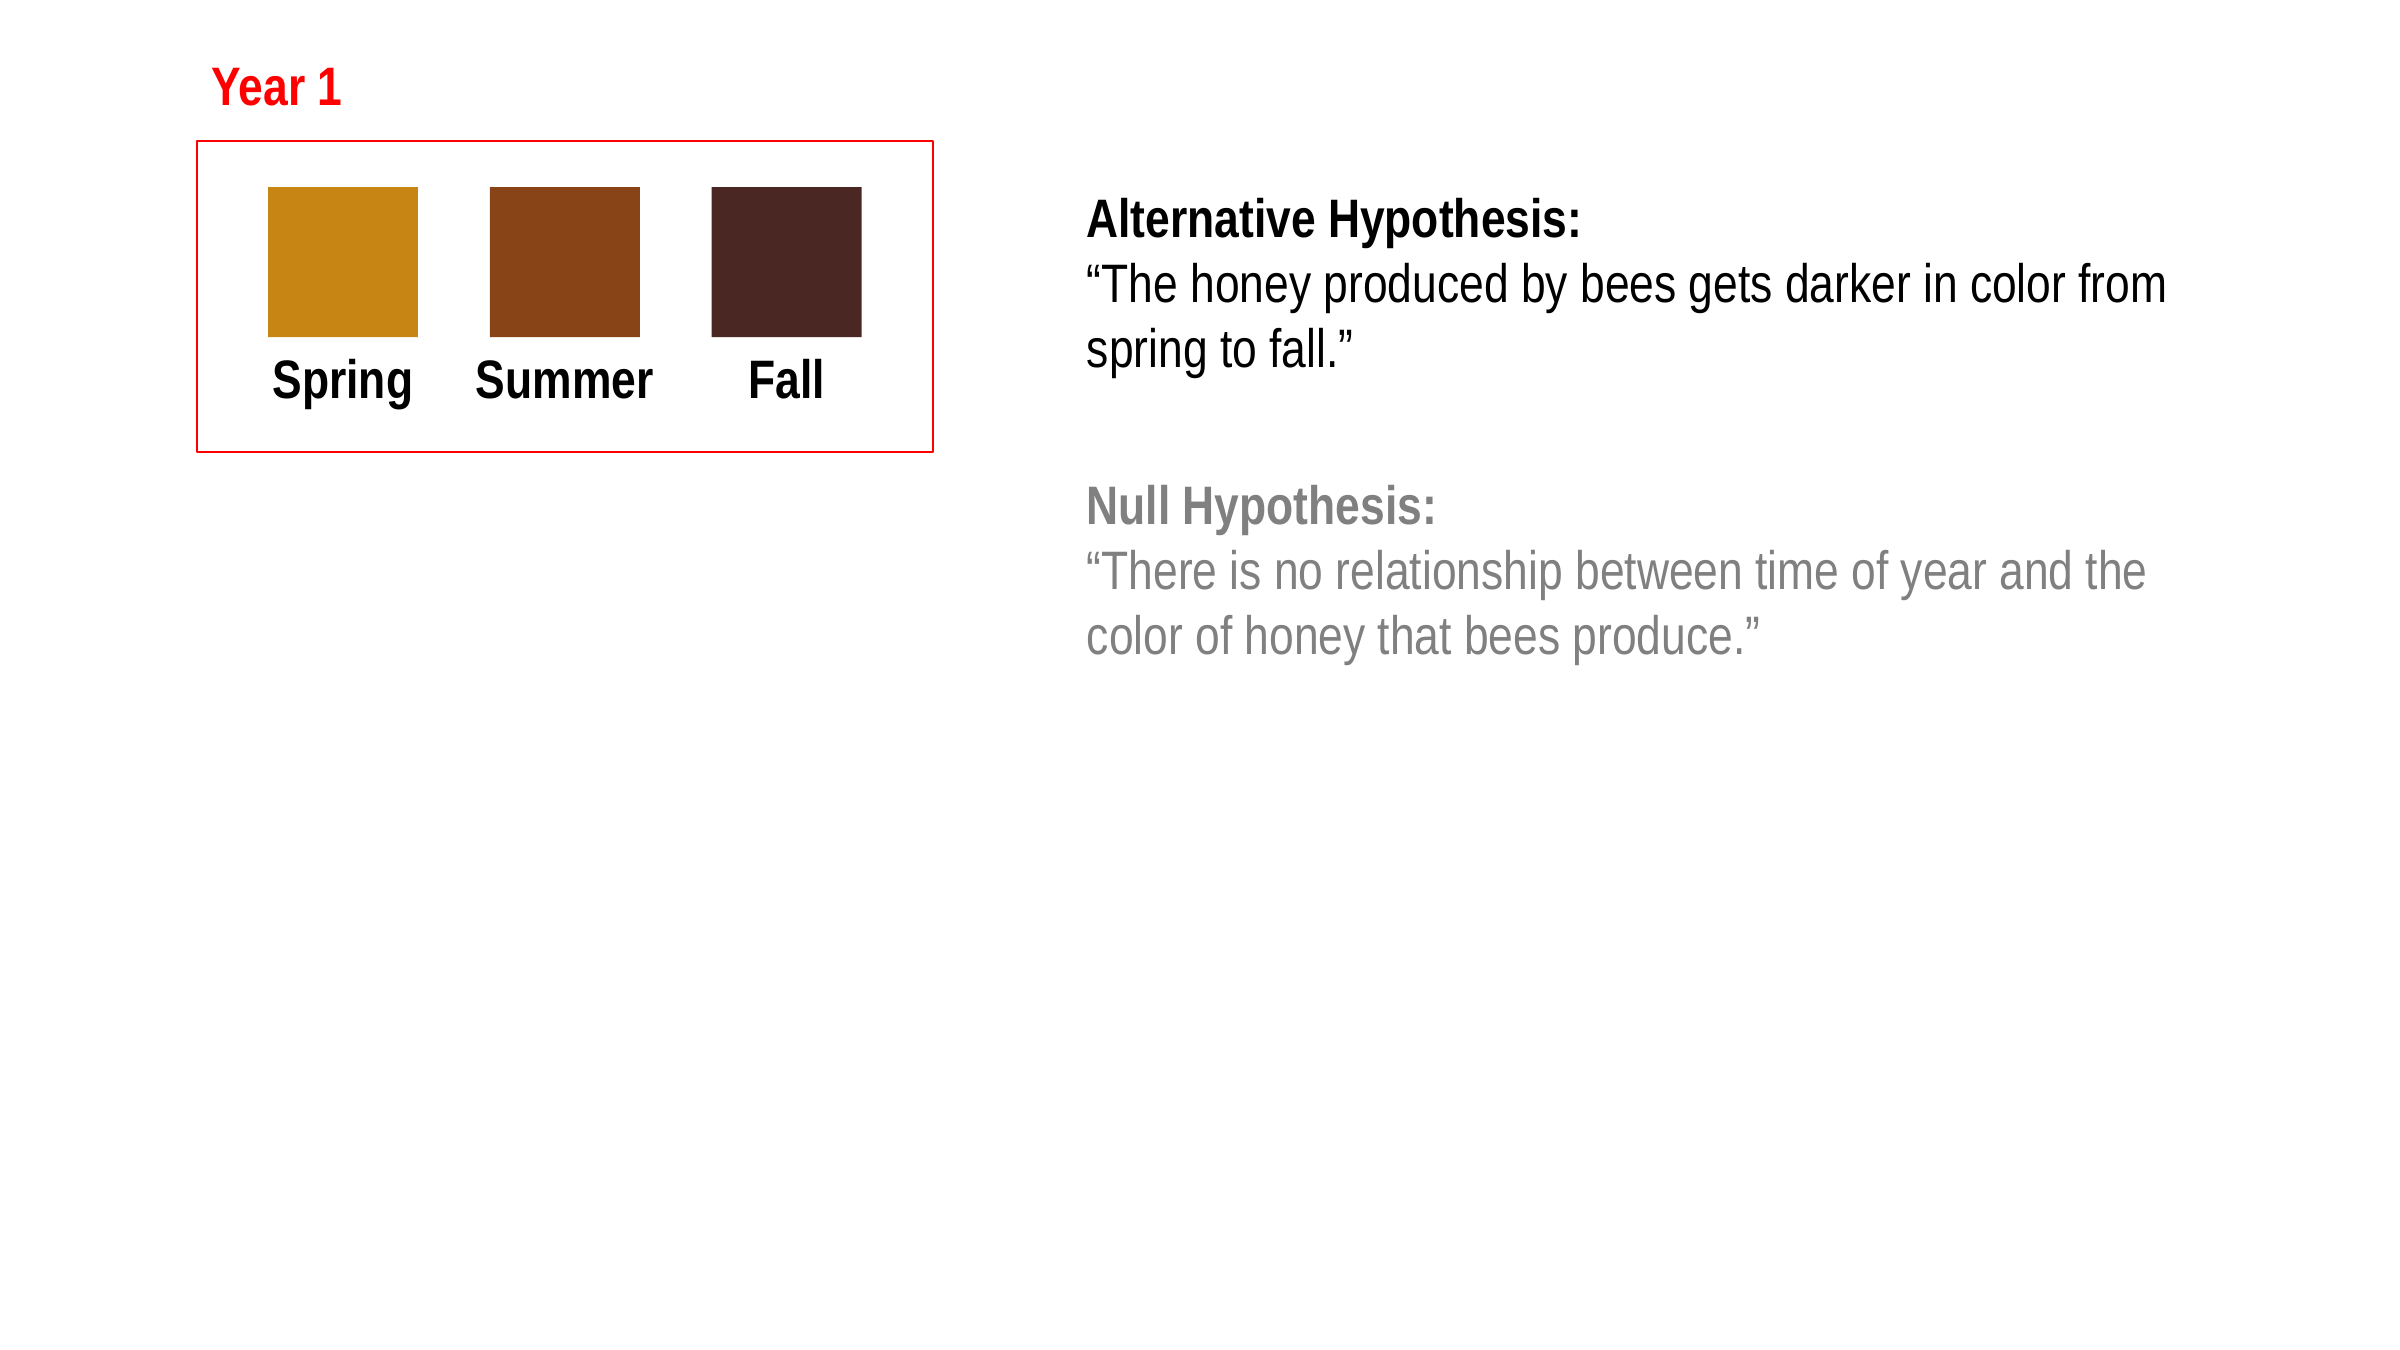

Year 1

Alternative Hypothesis:
“The honey produced by bees gets darker in color from spring to fall.”

Spring
Summer
Fall
Null Hypothesis:
“There is no relationship between time of year and the color of honey that bees produce.”